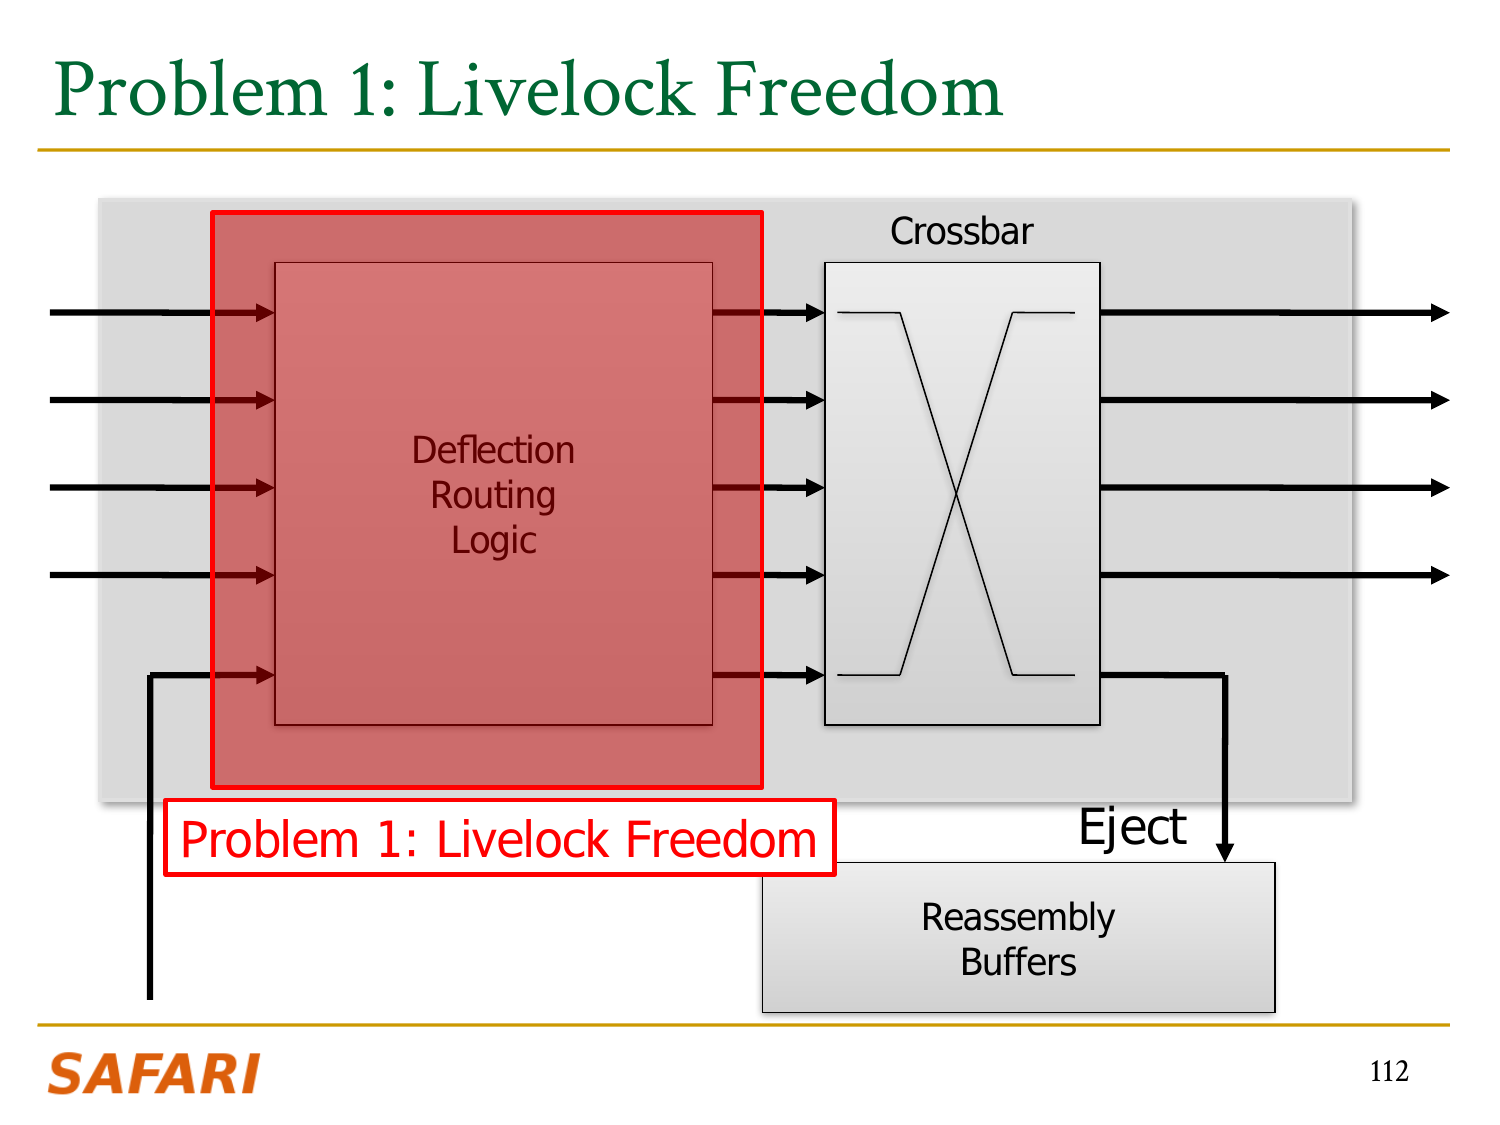

# Problem 1: Livelock Freedom

Crossbar

Deflection
Routing
Logic

Inject
Eject
Problem 1: Livelock Freedom
Reassembly
Buffers
112